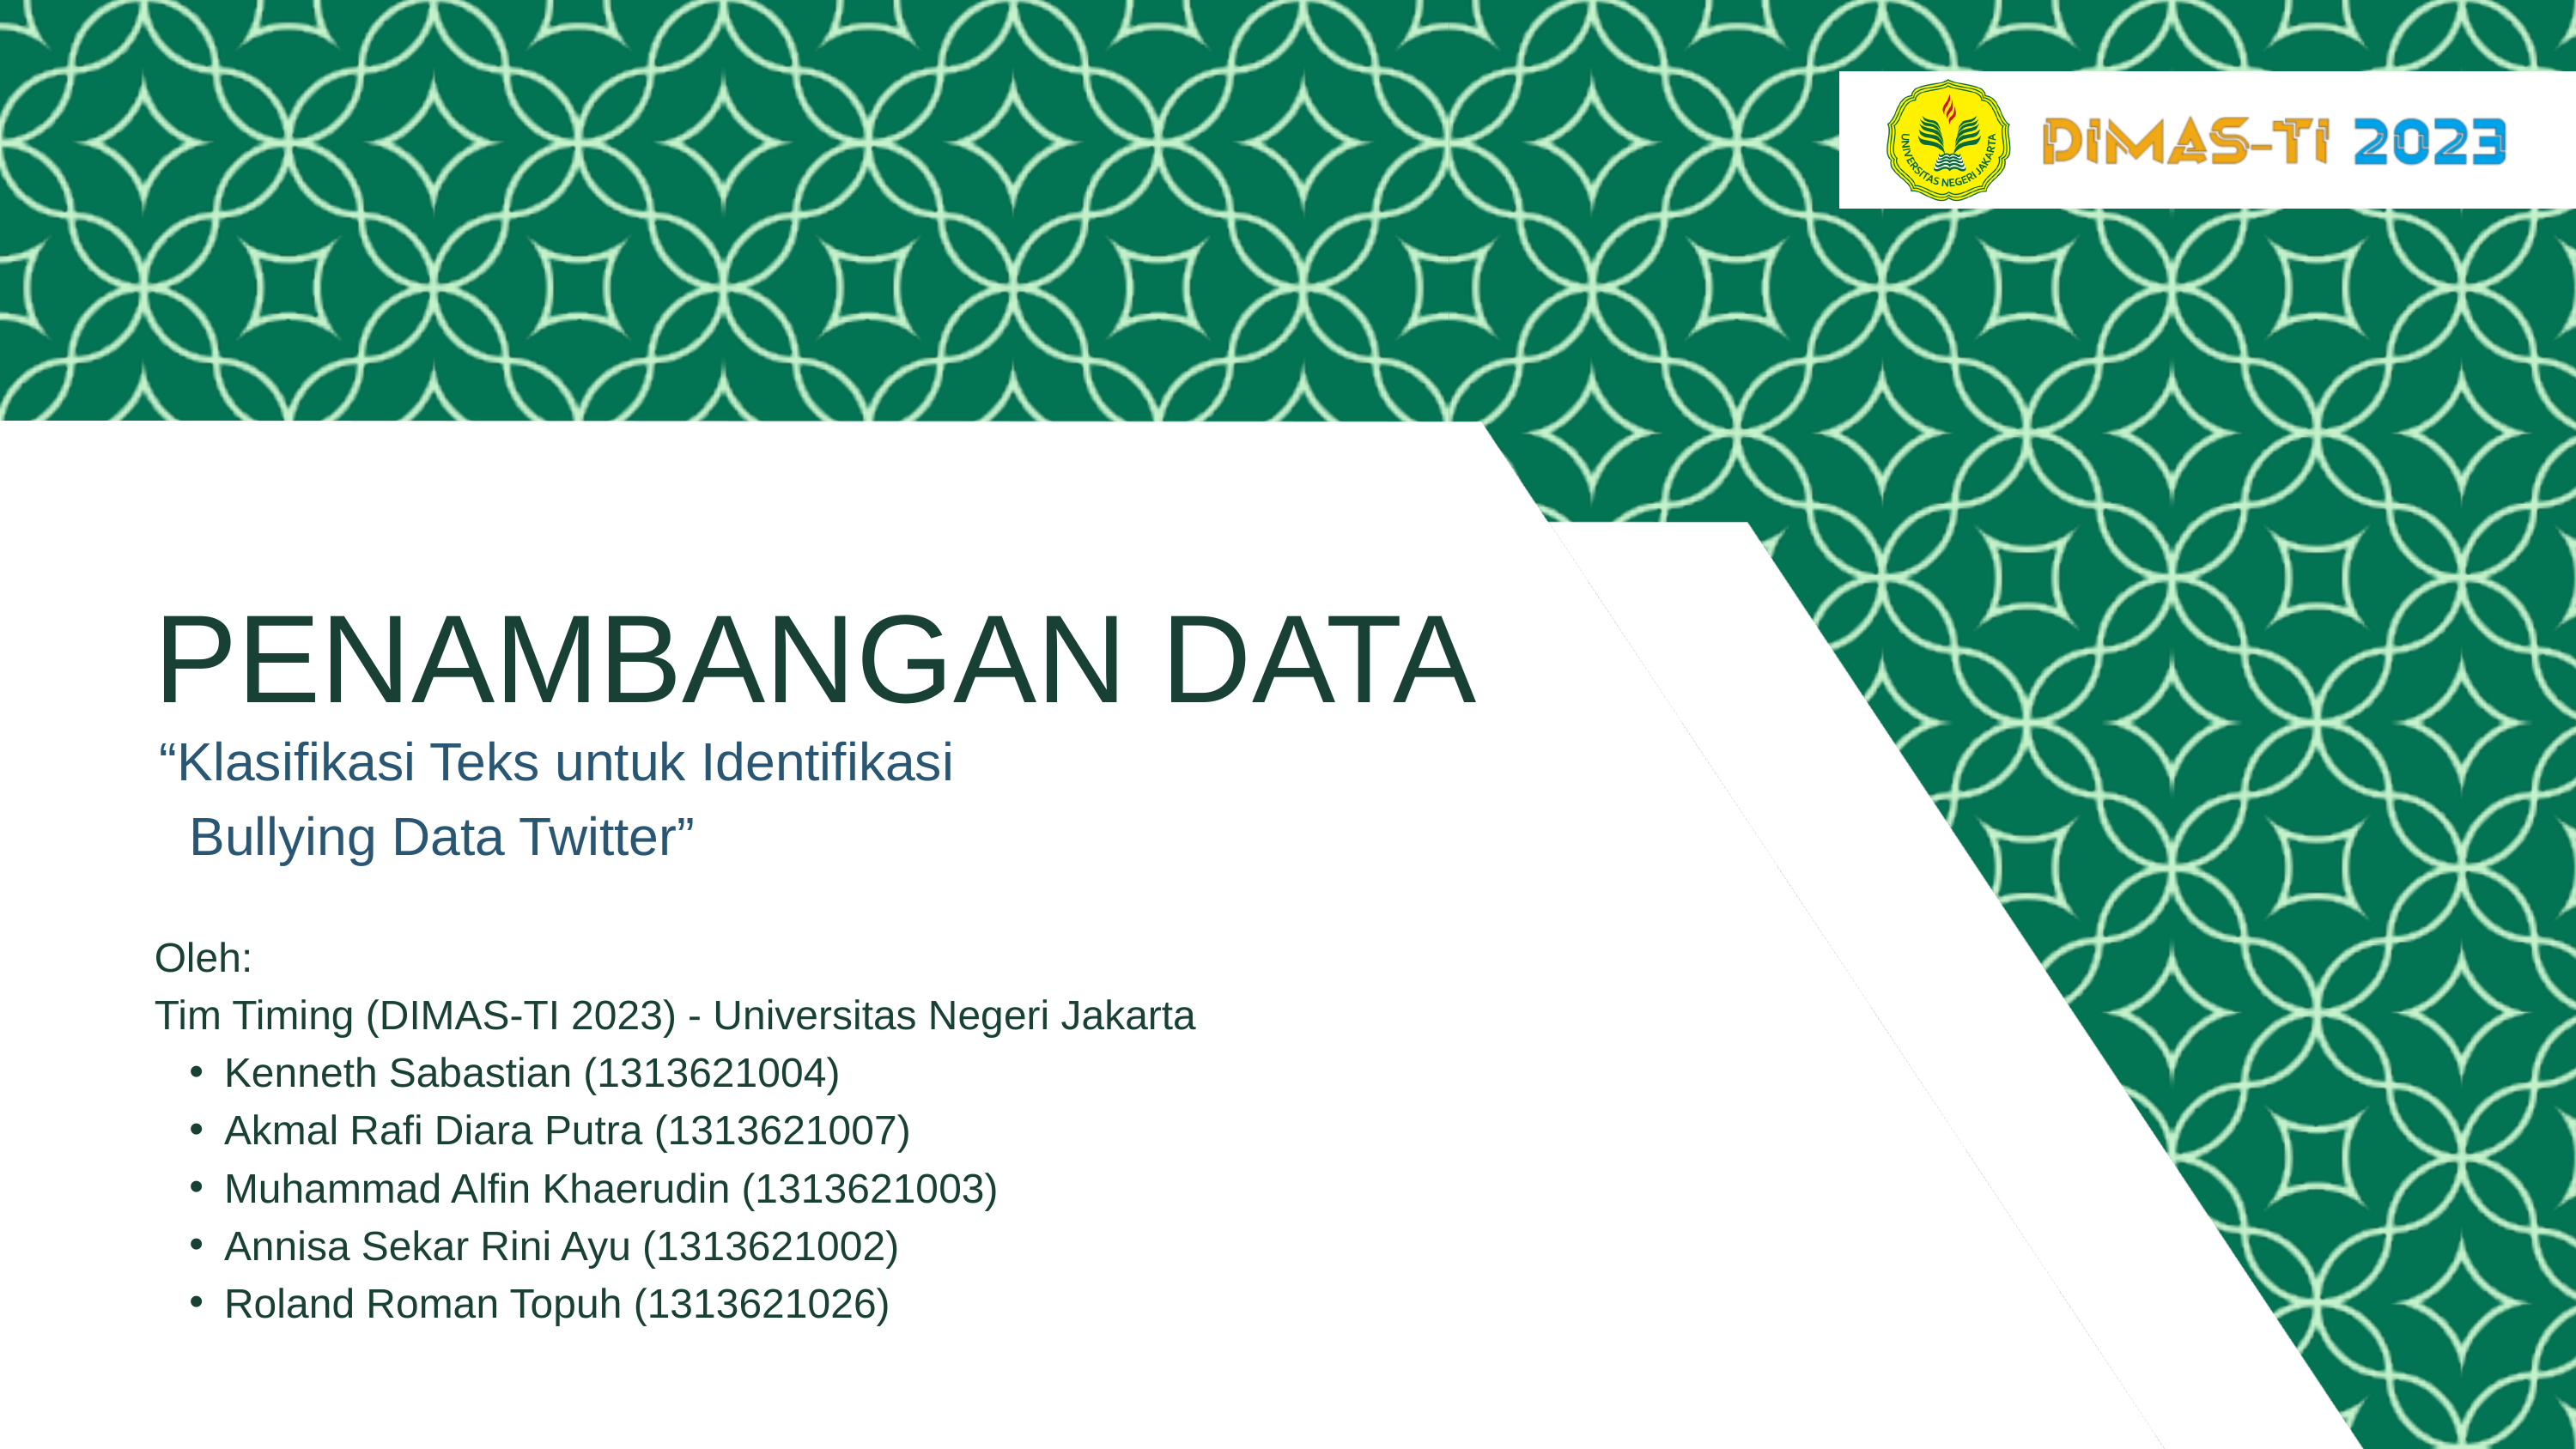

PENAMBANGAN DATA
 “Klasifikasi Teks untuk Identifikasi
   Bullying Data Twitter”
Oleh:
Tim Timing (DIMAS-TI 2023) - Universitas Negeri Jakarta
Kenneth Sabastian (1313621004)
Akmal Rafi Diara Putra (1313621007)
Muhammad Alfin Khaerudin (1313621003)
Annisa Sekar Rini Ayu (1313621002)
Roland Roman Topuh (1313621026)